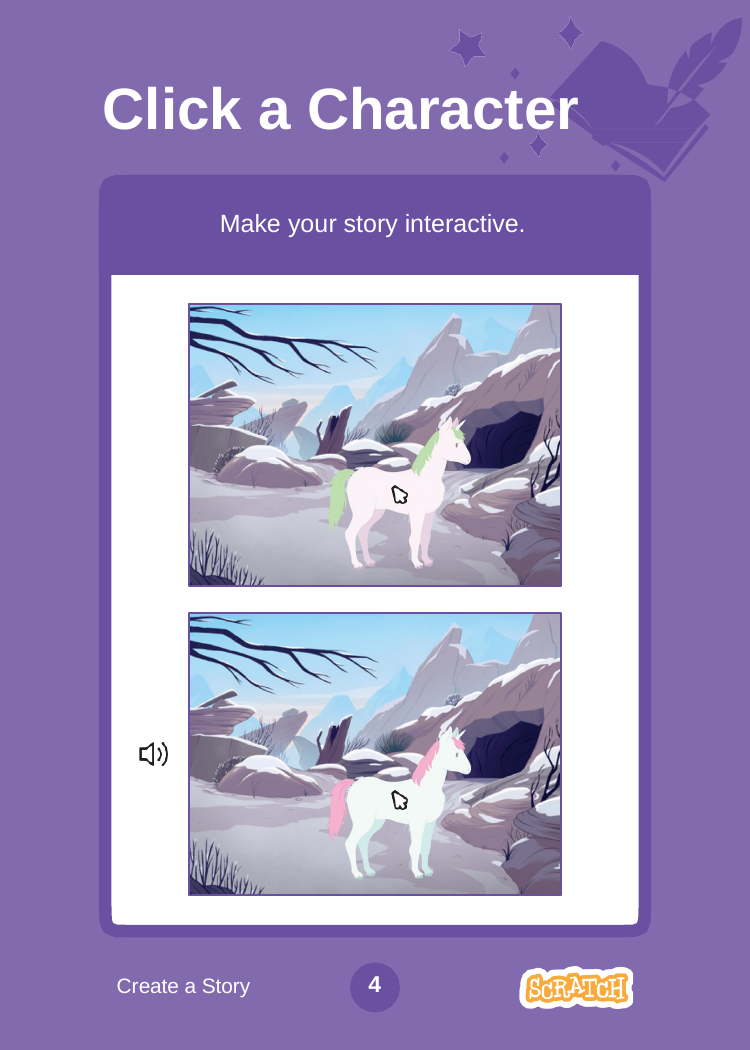

# Click a Character

Make your story interactive.

4
Create a Story